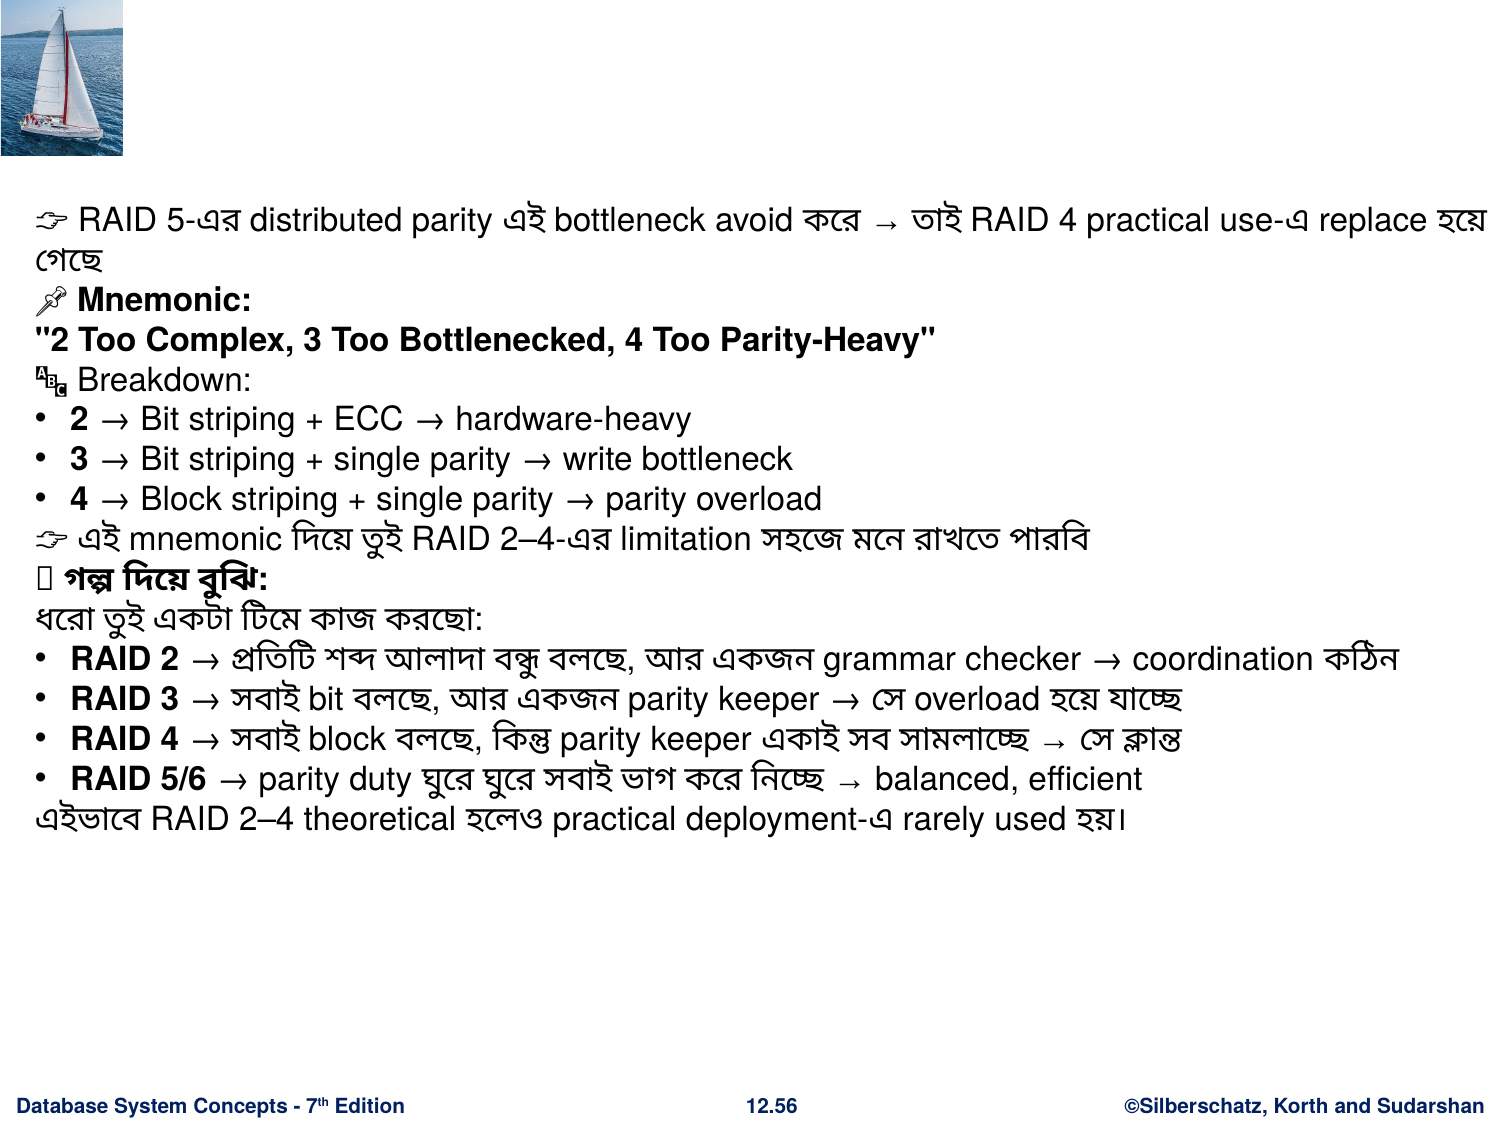

👉 RAID 5-এর distributed parity এই bottleneck avoid করে → তাই RAID 4 practical use-এ replace হয়ে গেছে
📌 Mnemonic:
"2 Too Complex, 3 Too Bottlenecked, 4 Too Parity-Heavy"
🔤 Breakdown:
2 → Bit striping + ECC → hardware-heavy
3 → Bit striping + single parity → write bottleneck
4 → Block striping + single parity → parity overload
👉 এই mnemonic দিয়ে তুই RAID 2–4-এর limitation সহজে মনে রাখতে পারবি
🧺 গল্প দিয়ে বুঝি:
ধরো তুই একটা টিমে কাজ করছো:
RAID 2 → প্রতিটি শব্দ আলাদা বন্ধু বলছে, আর একজন grammar checker → coordination কঠিন
RAID 3 → সবাই bit বলছে, আর একজন parity keeper → সে overload হয়ে যাচ্ছে
RAID 4 → সবাই block বলছে, কিন্তু parity keeper একাই সব সামলাচ্ছে → সে ক্লান্ত
RAID 5/6 → parity duty ঘুরে ঘুরে সবাই ভাগ করে নিচ্ছে → balanced, efficient
এইভাবে RAID 2–4 theoretical হলেও practical deployment-এ rarely used হয়।